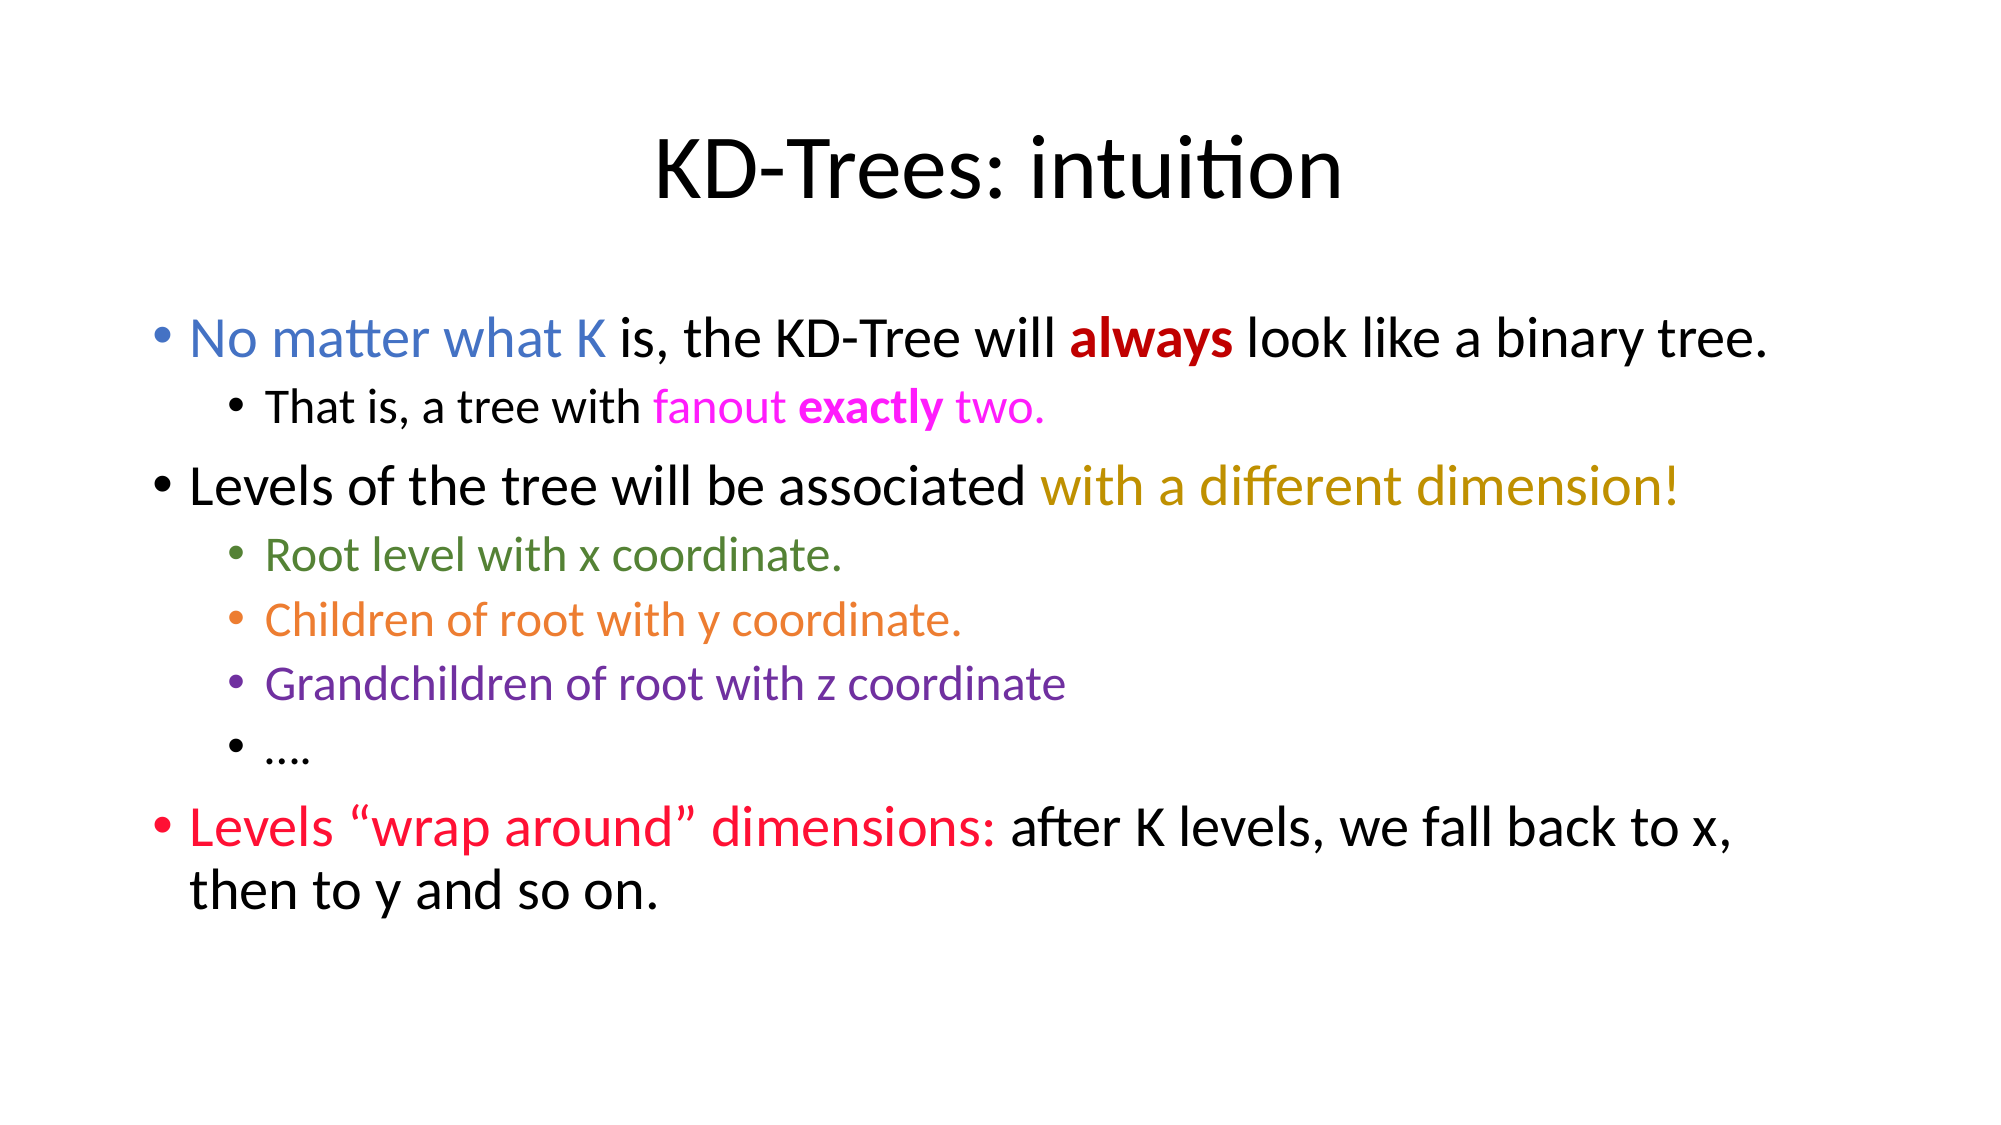

# KD-Trees: intuition
No matter what K is, the KD-Tree will always look like a binary tree.
That is, a tree with fanout exactly two.
Levels of the tree will be associated with a different dimension!
Root level with x coordinate.
Children of root with y coordinate.
Grandchildren of root with z coordinate
….
Levels “wrap around” dimensions: after K levels, we fall back to x, then to y and so on.